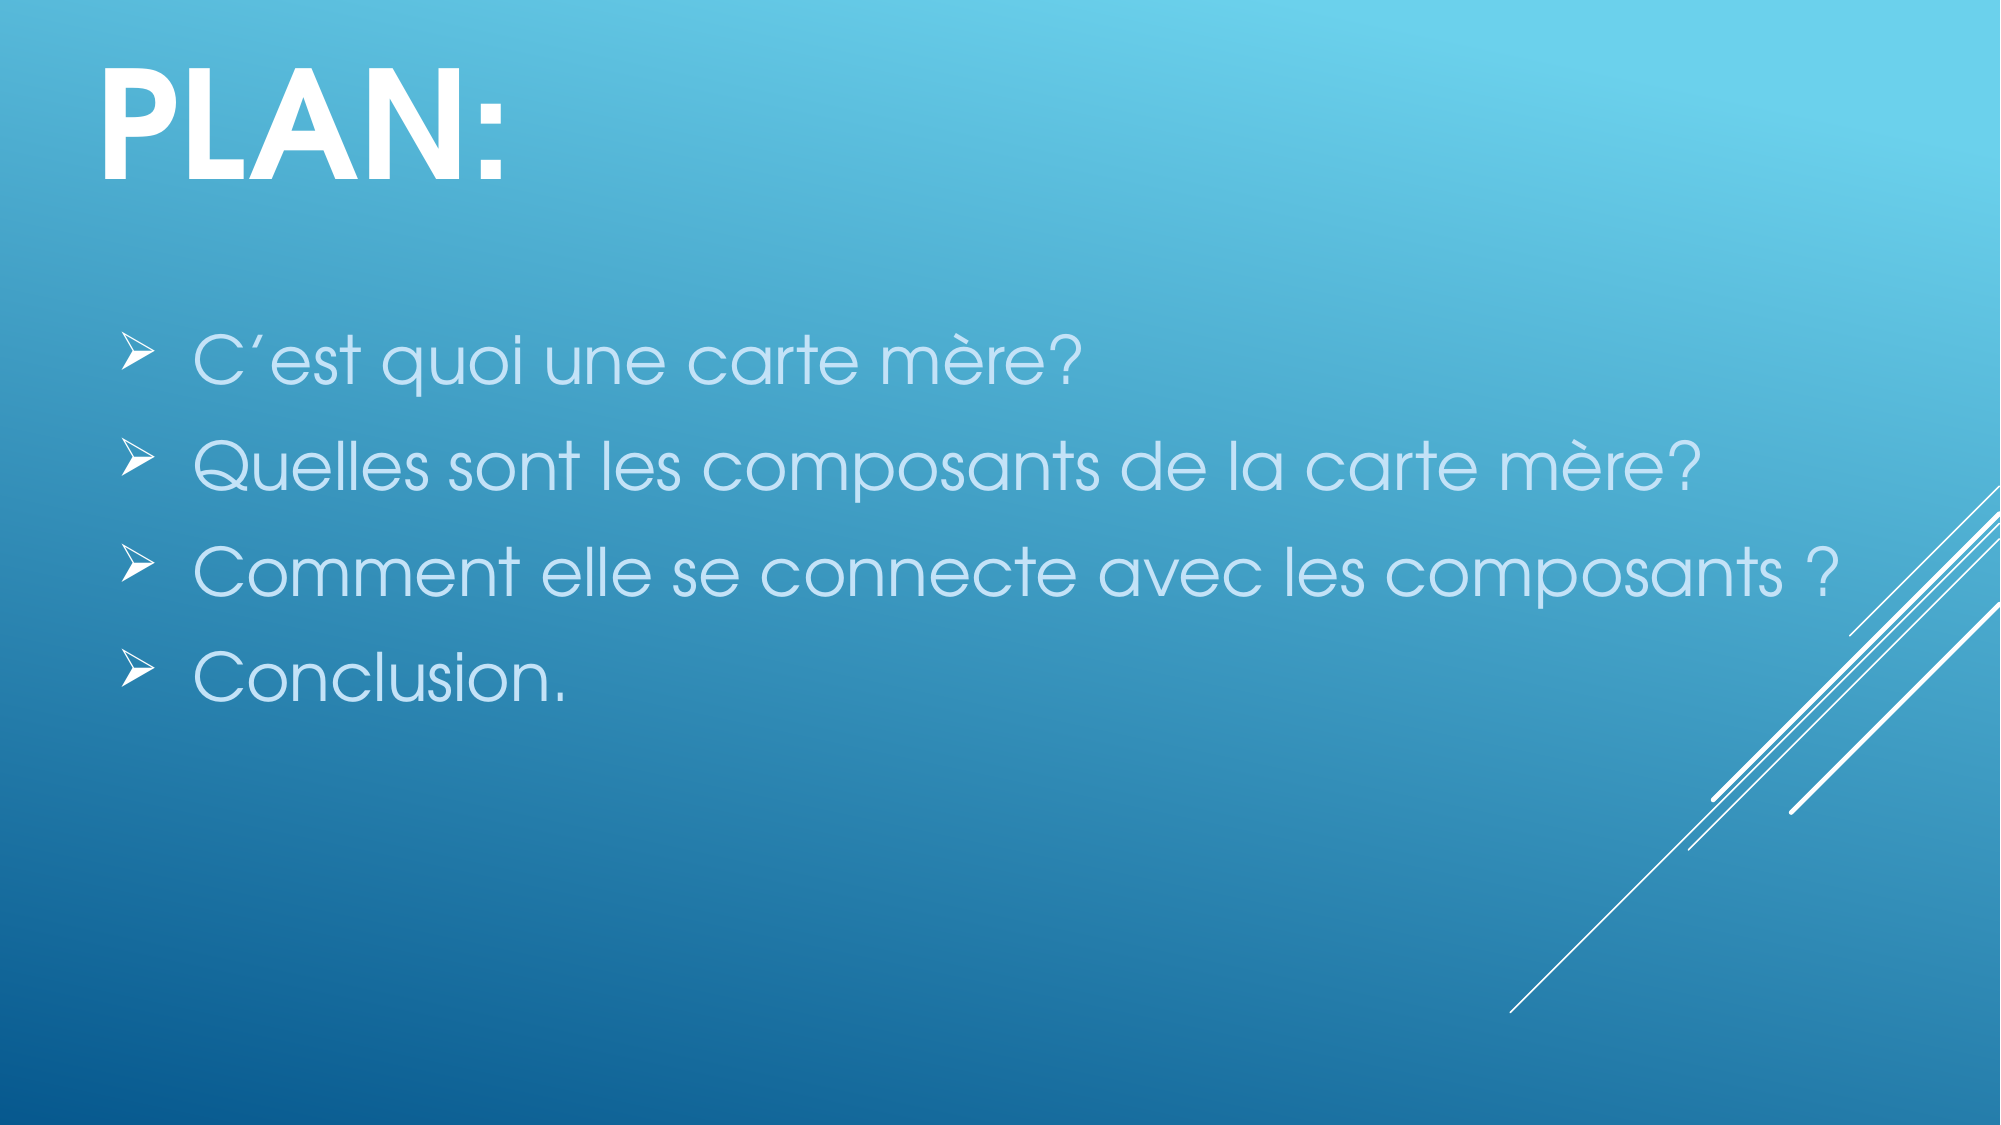

# Plan:
C’est quoi une carte mère?
Quelles sont les composants de la carte mère?
Comment elle se connecte avec les composants ?
Conclusion.